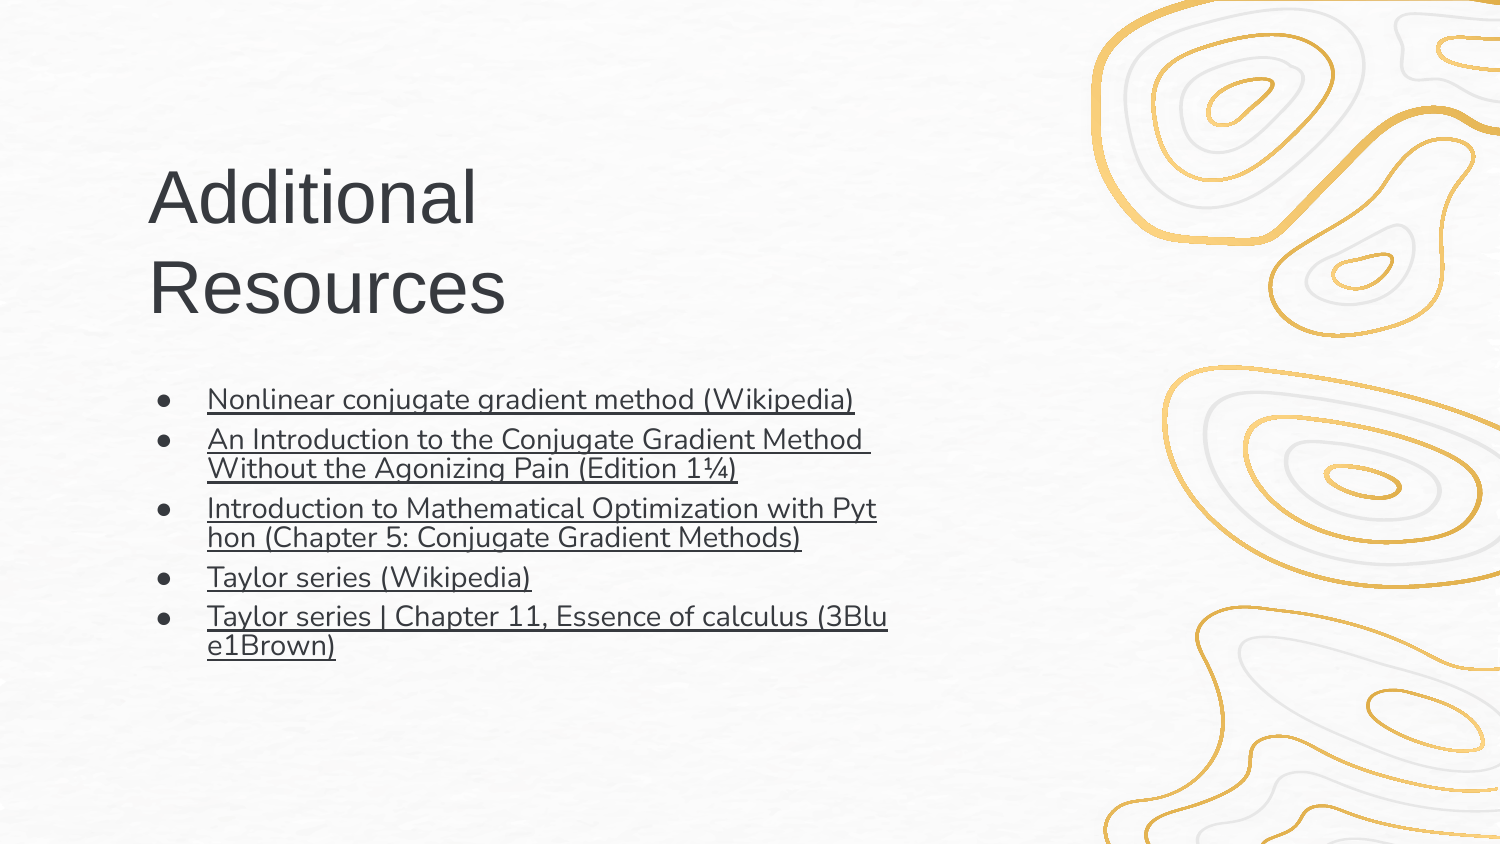

# Additional Resources
Nonlinear conjugate gradient method (Wikipedia)
An Introduction to the Conjugate Gradient Method Without the Agonizing Pain (Edition 1¼)
Introduction to Mathematical Optimization with Python (Chapter 5: Conjugate Gradient Methods)
Taylor series (Wikipedia)
Taylor series | Chapter 11, Essence of calculus (3Blue1Brown)